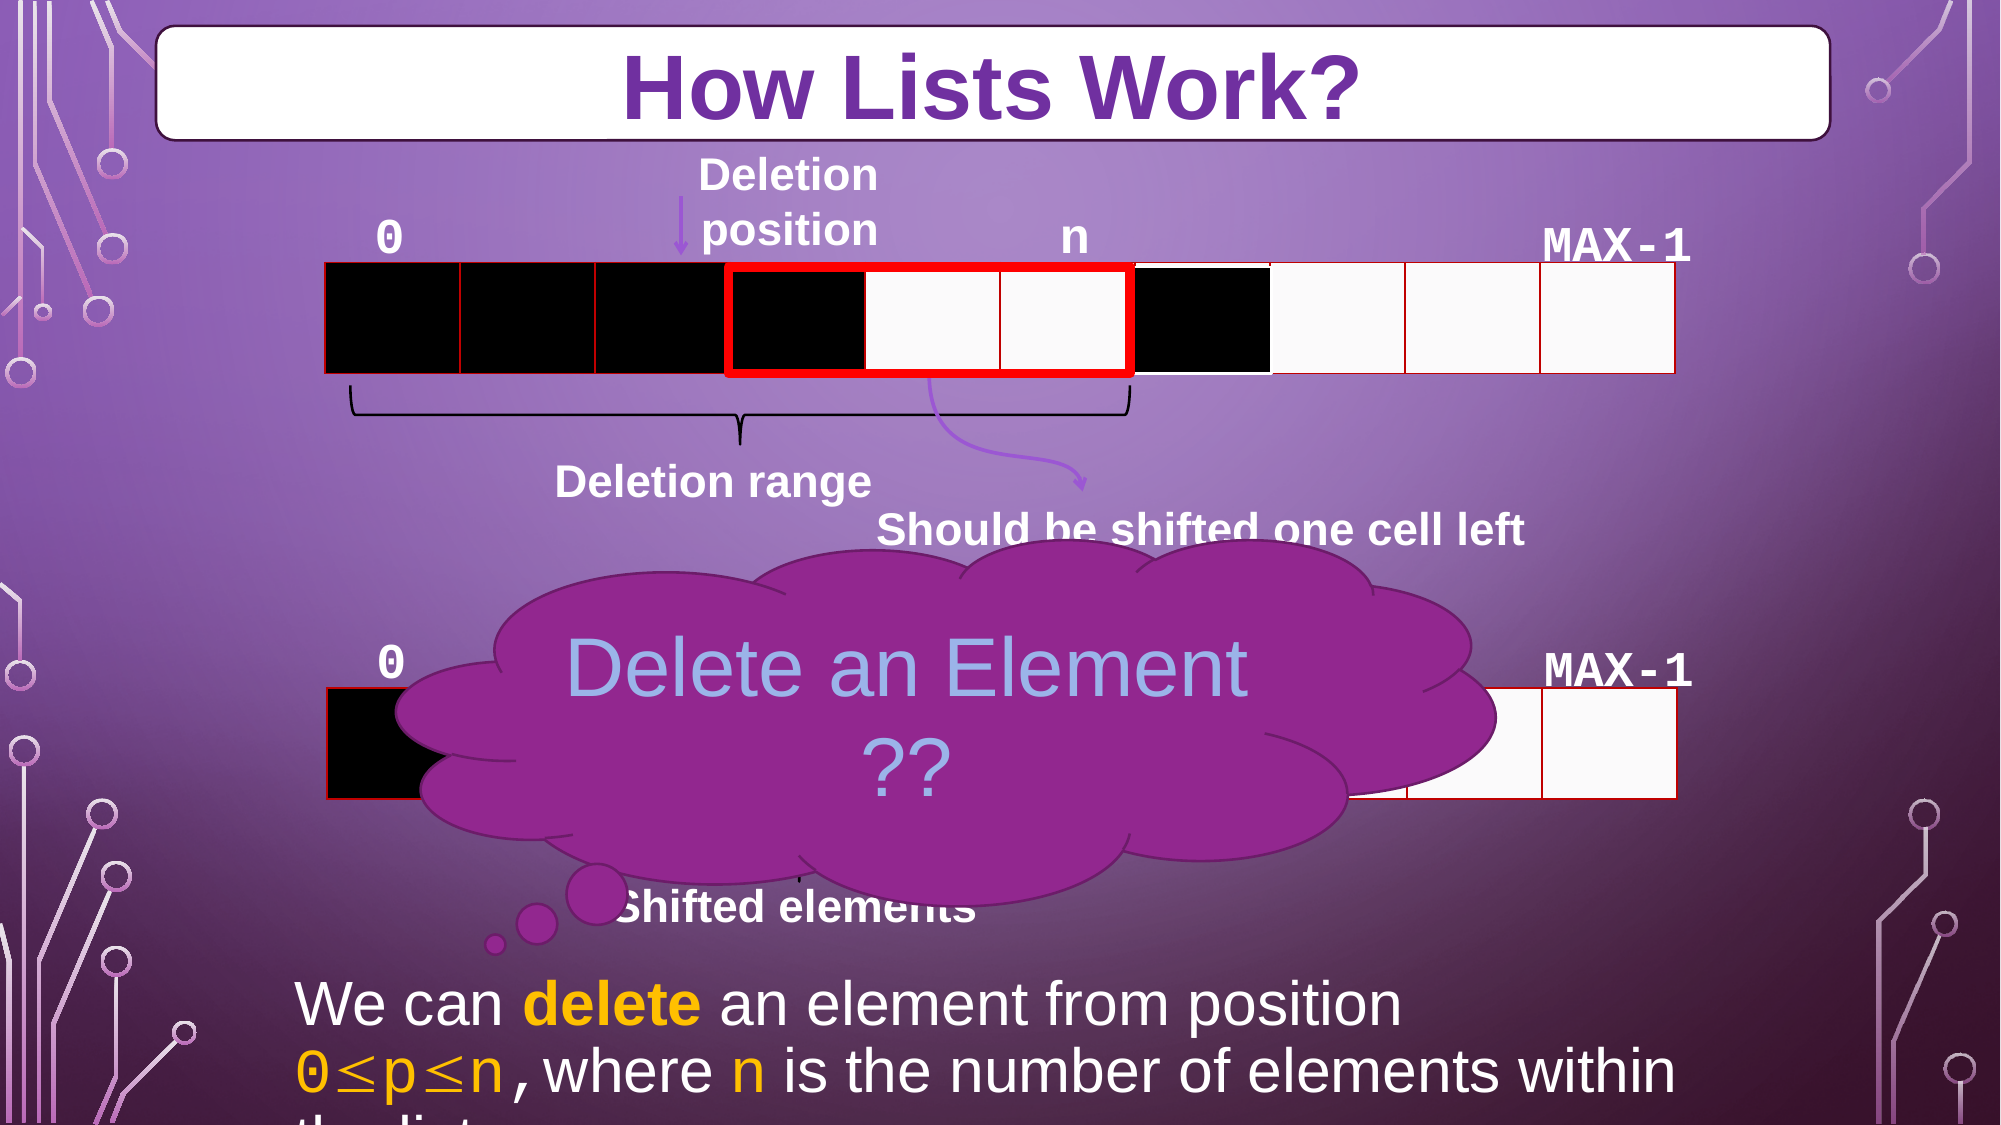

How Lists Work?
Deletion position
0
n
MAX-1
|  |  |  |  |  |  |  |  |  |  |
| --- | --- | --- | --- | --- | --- | --- | --- | --- | --- |

Should be shifted one cell left

Deletion range
Delete an Element
??
0
n
MAX-1
|  |  |  |  |  |  |  |  |  |  |
| --- | --- | --- | --- | --- | --- | --- | --- | --- | --- |

Shifted elements
We can delete an element from position 0≤p≤n,where n is the number of elements within the list.

.